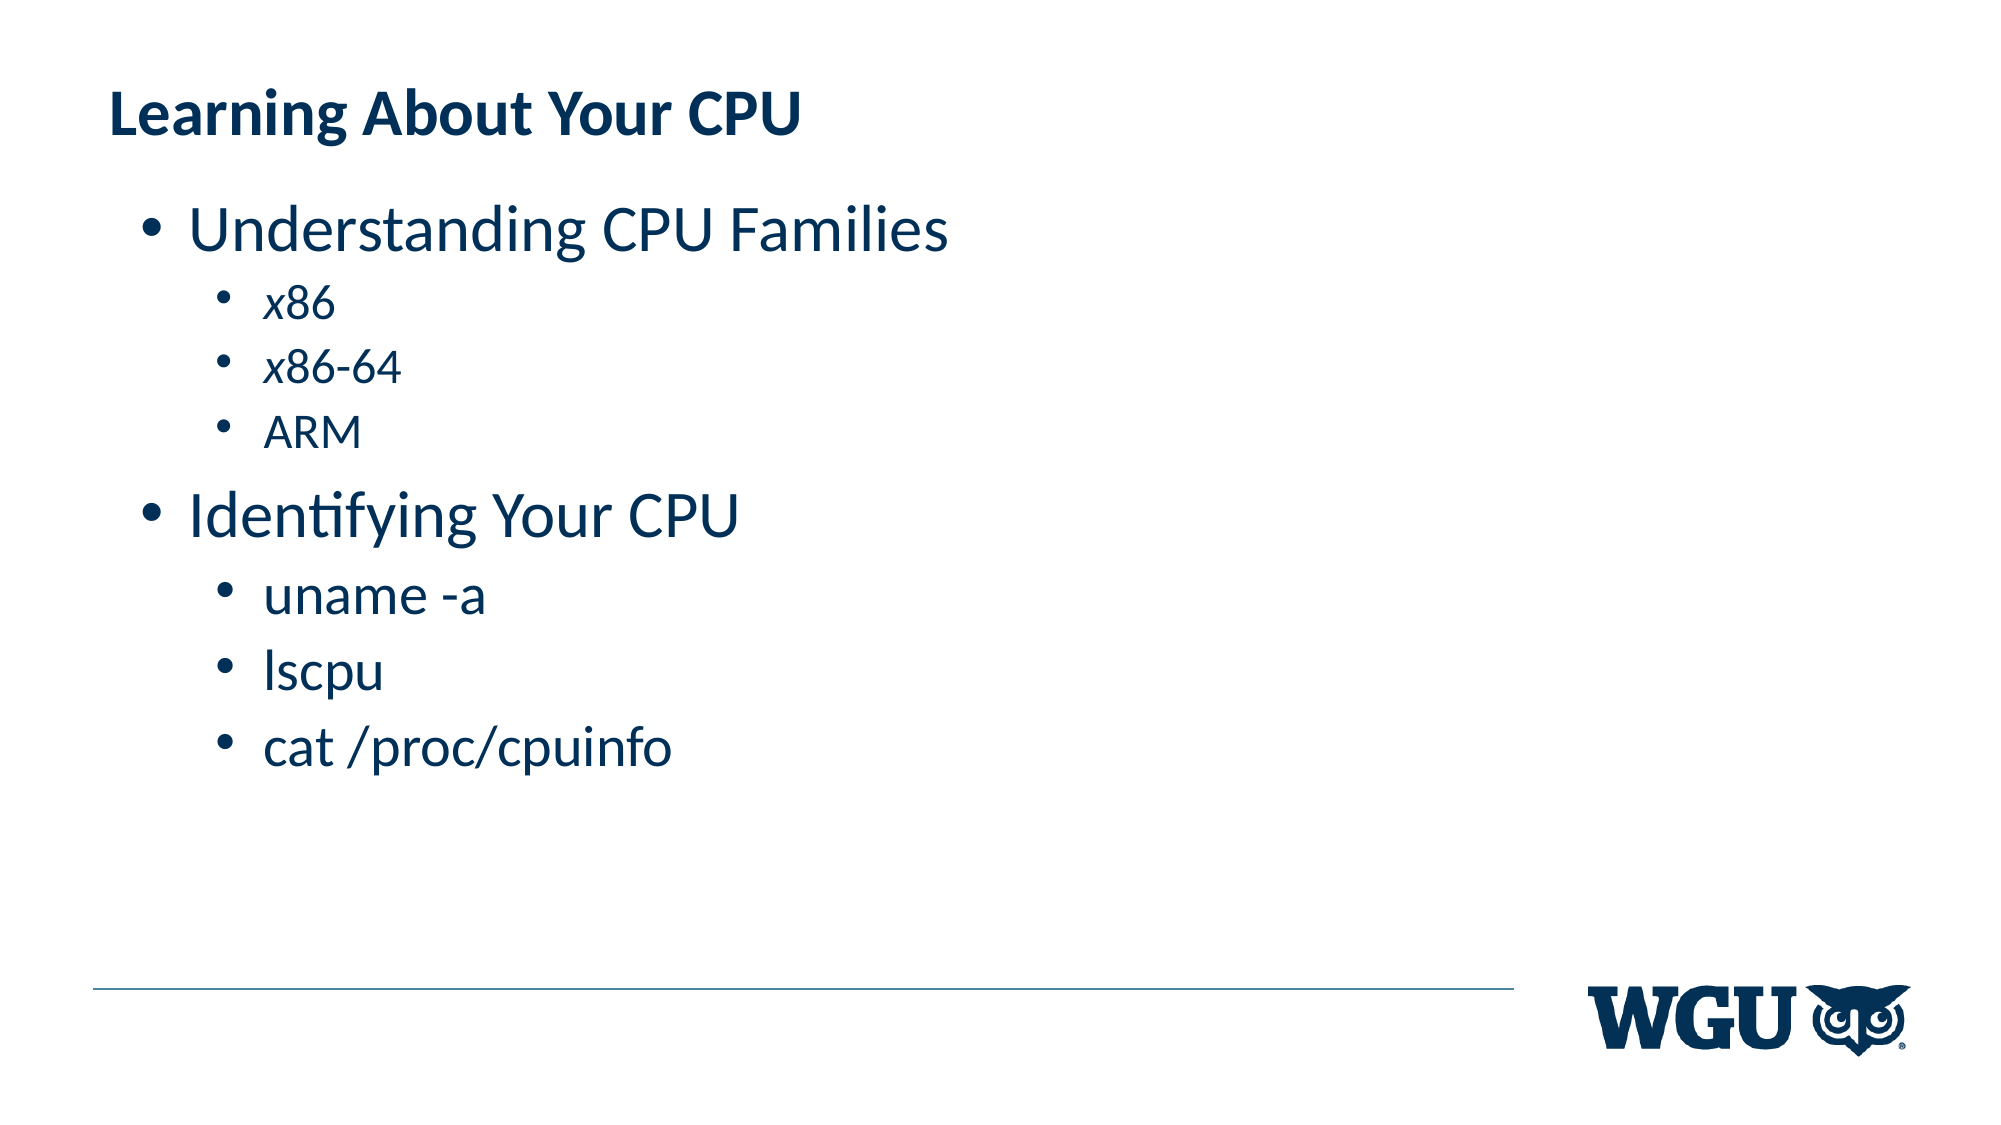

# Learning About Your CPU
Understanding CPU Families
x86
x86-64
ARM
Identifying Your CPU
uname -a
lscpu
cat /proc/cpuinfo